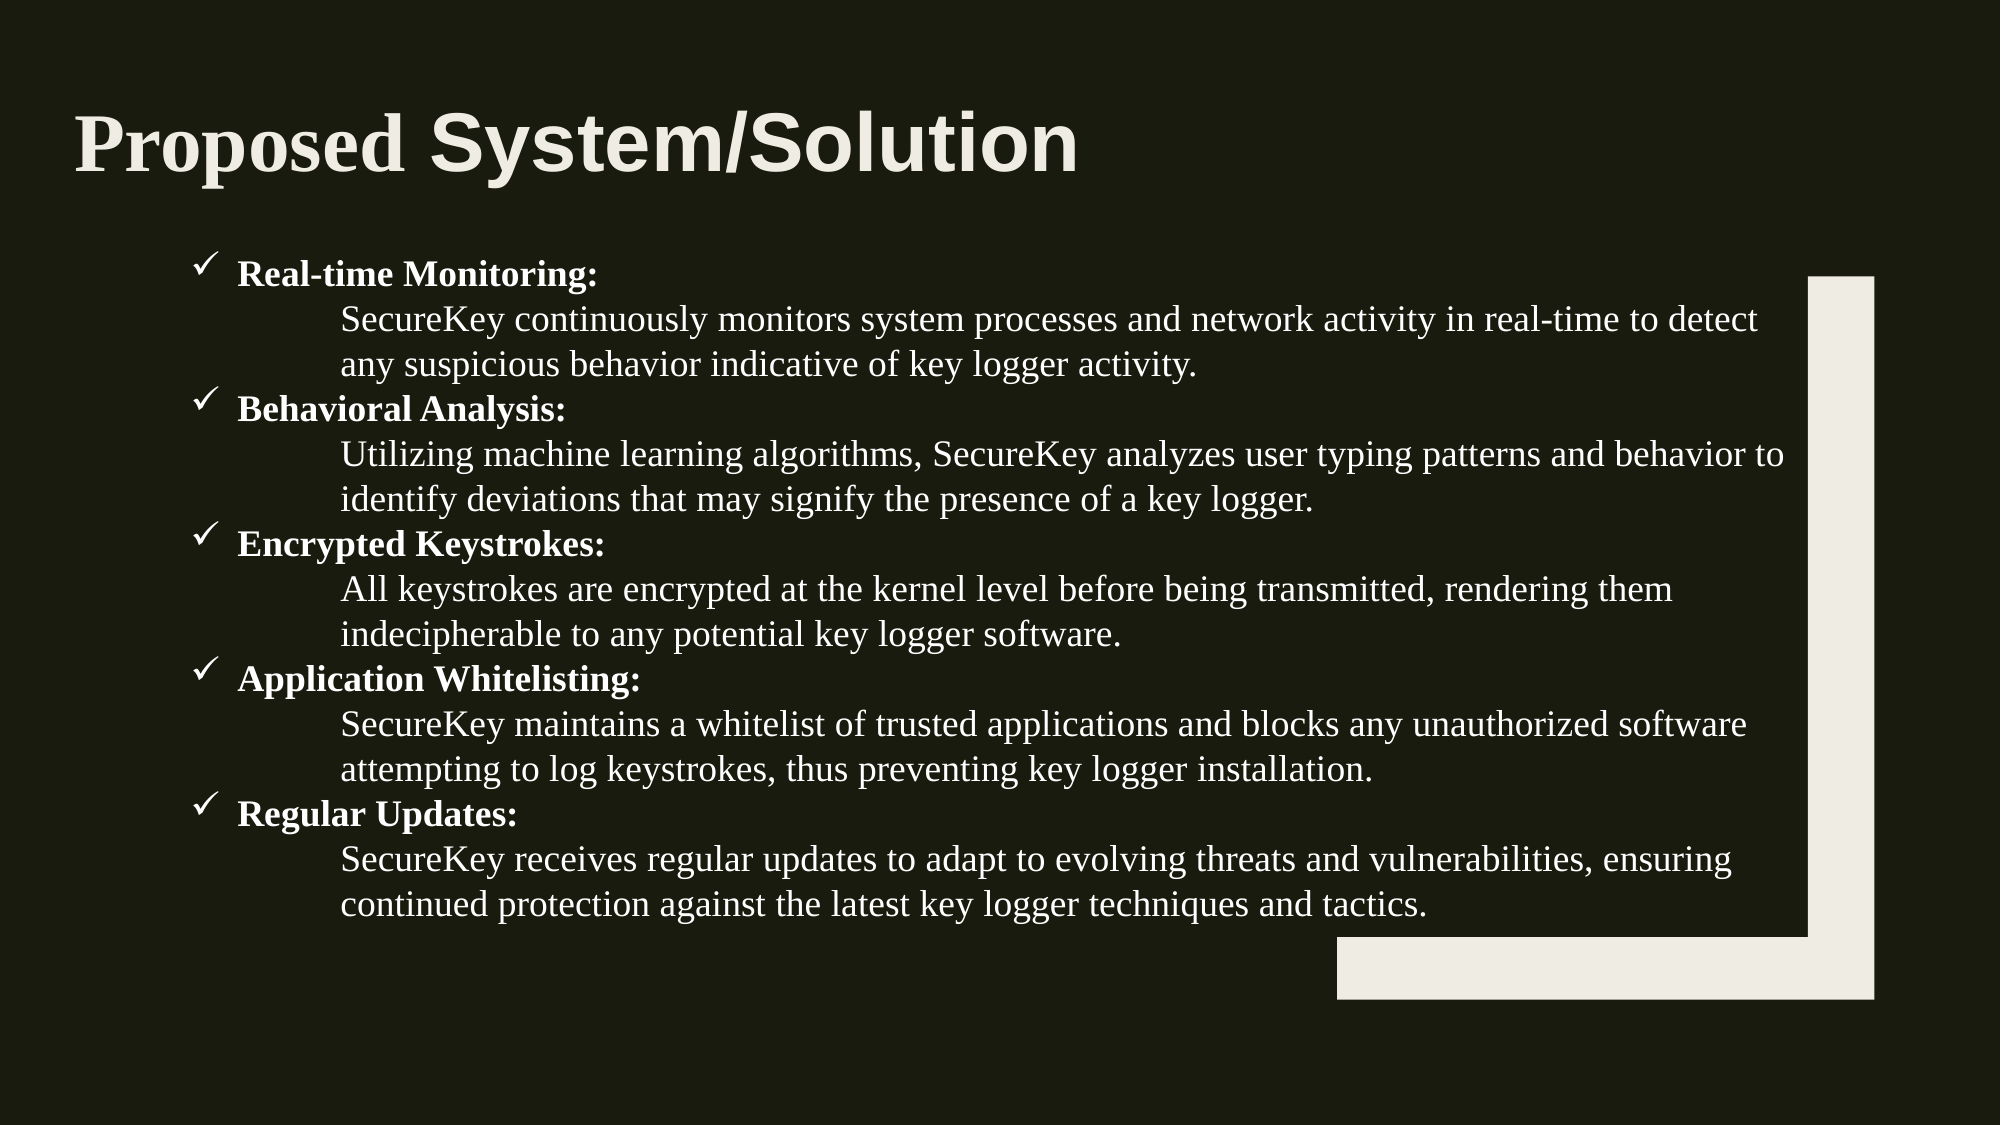

# Proposed System/Solution
Real-time Monitoring:
SecureKey continuously monitors system processes and network activity in real-time to detect any suspicious behavior indicative of key logger activity.
Behavioral Analysis:
Utilizing machine learning algorithms, SecureKey analyzes user typing patterns and behavior to identify deviations that may signify the presence of a key logger.
Encrypted Keystrokes:
All keystrokes are encrypted at the kernel level before being transmitted, rendering them indecipherable to any potential key logger software.
Application Whitelisting:
SecureKey maintains a whitelist of trusted applications and blocks any unauthorized software attempting to log keystrokes, thus preventing key logger installation.
Regular Updates:
	SecureKey receives regular updates to adapt to evolving threats and vulnerabilities, ensuring 	continued protection against the latest key logger techniques and tactics.